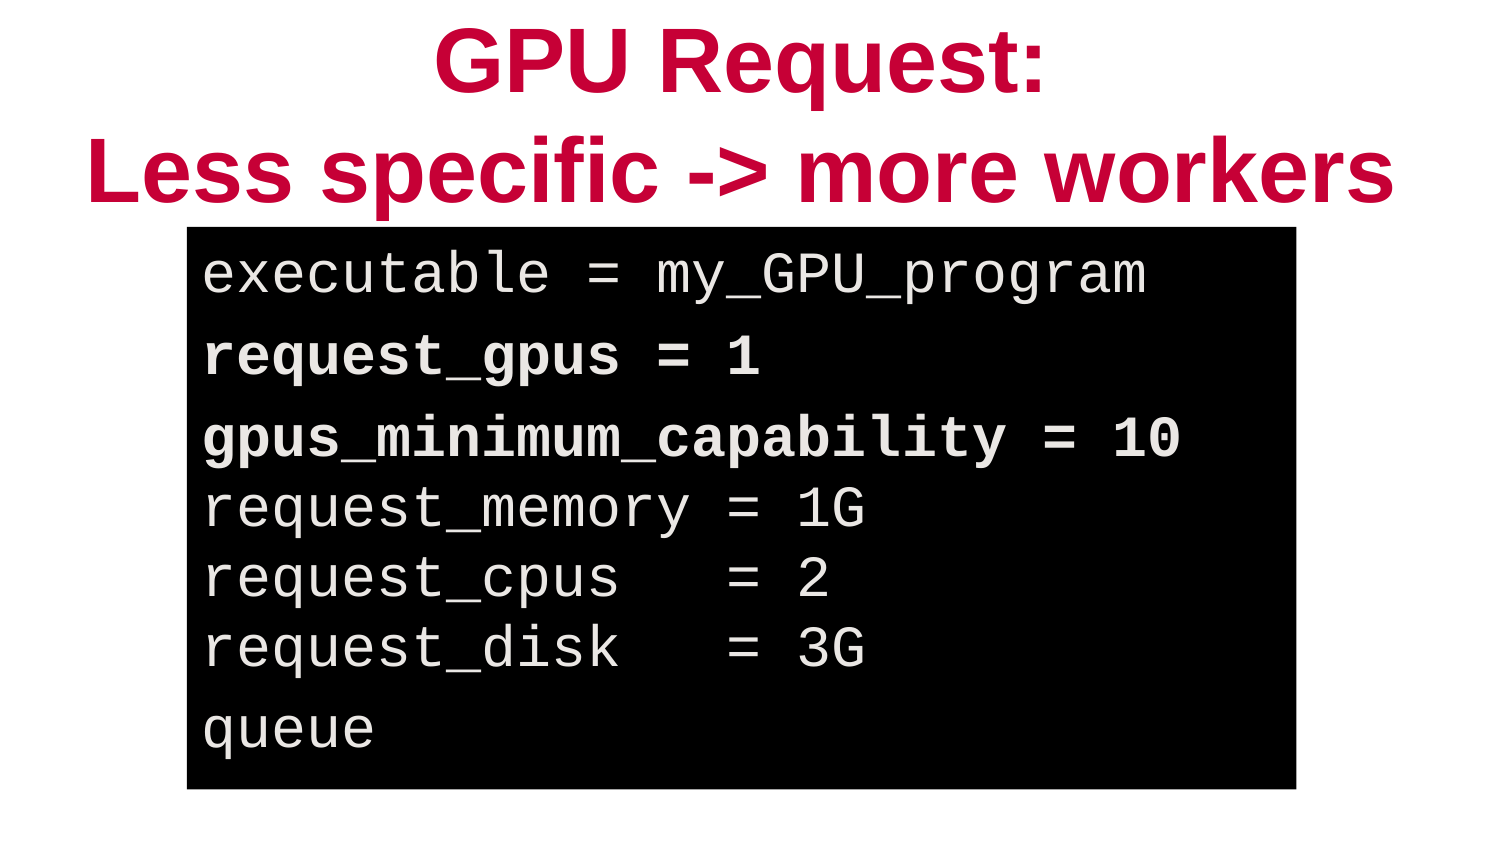

# GPU Request: Less specific -> more workers
executable = my_GPU_program
request_gpus = 1
gpus_minimum_capability = 10
request_memory = 1G
request_cpus   = 2
request_disk   = 3G
queue